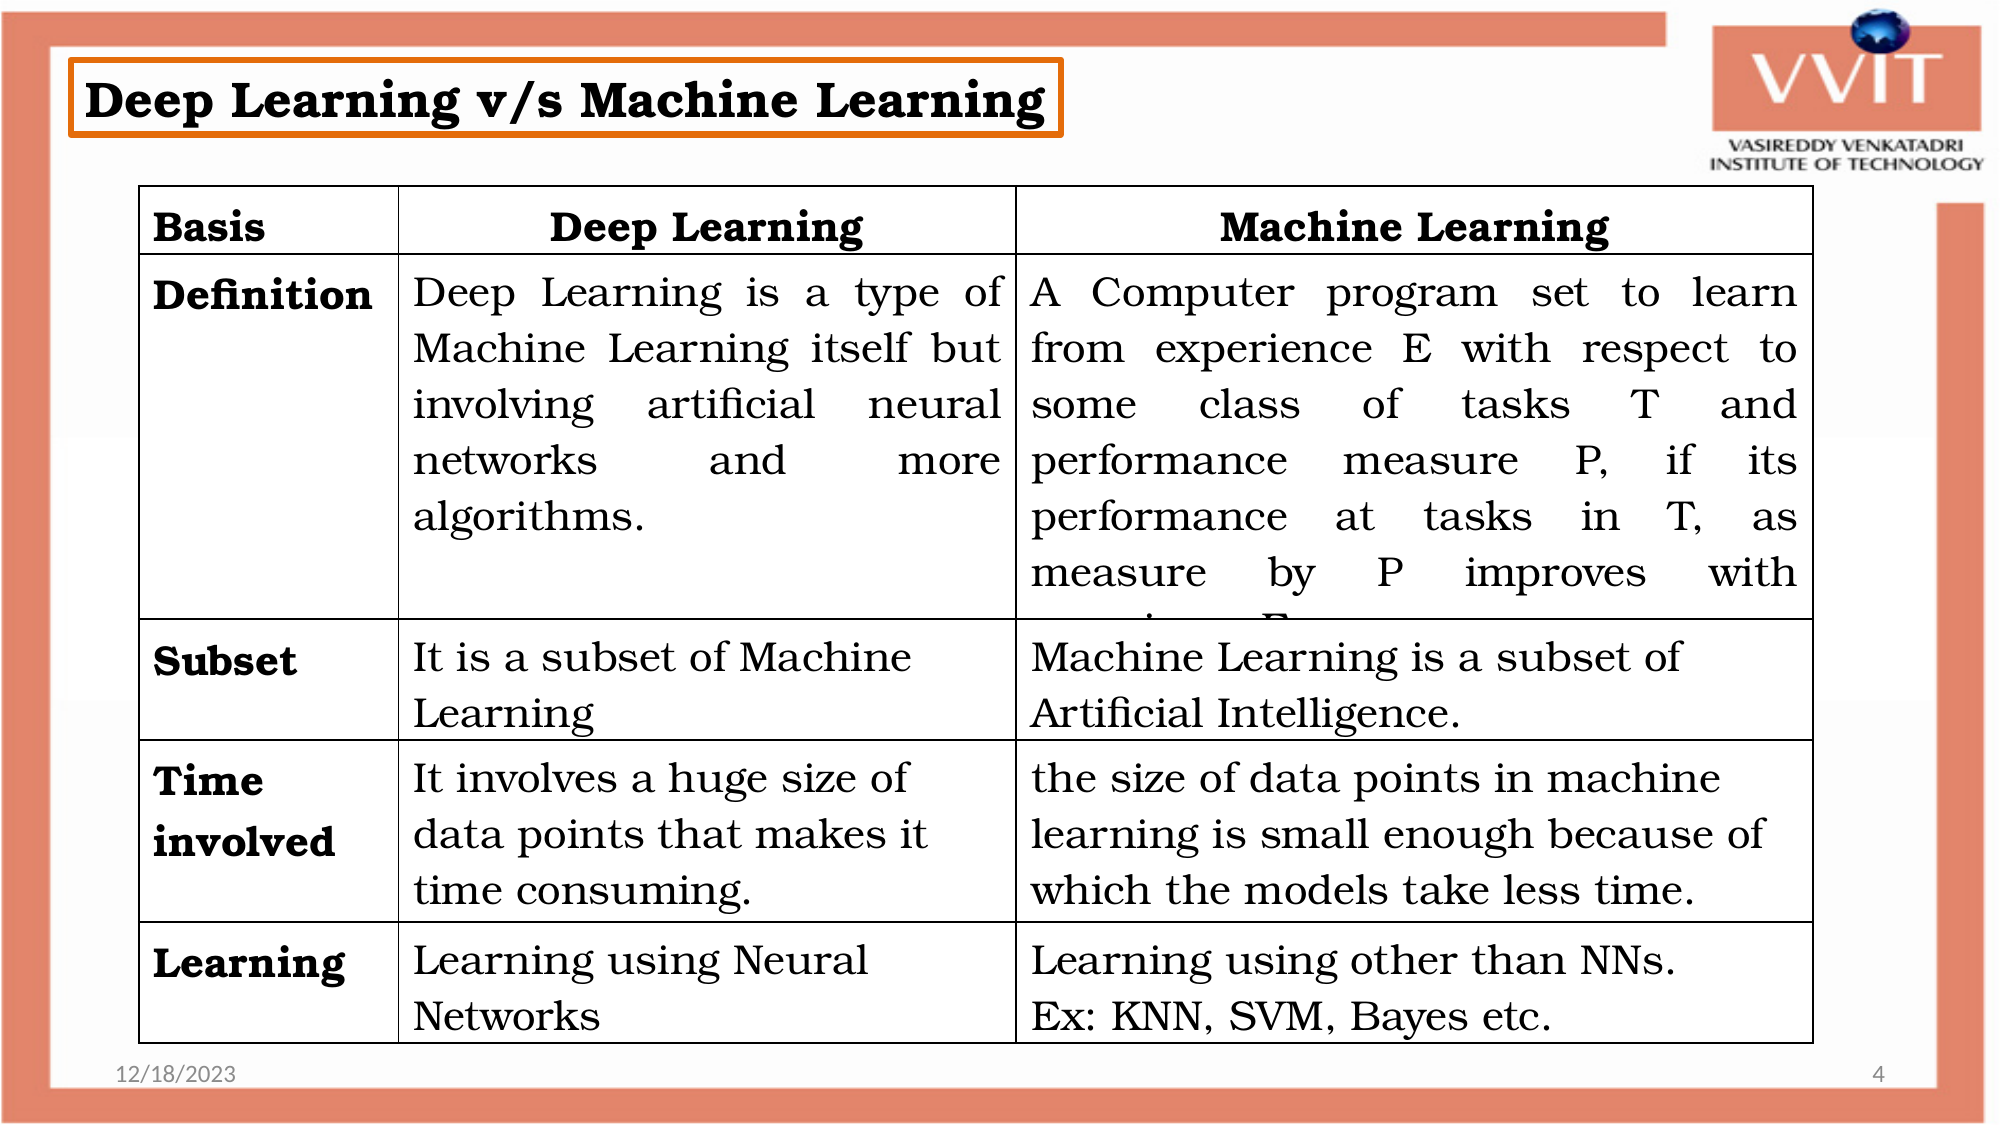

Deep Learning v/s Machine Learning
| Basis | Deep Learning | Machine Learning |
| --- | --- | --- |
| Definition | Deep Learning is a type of Machine Learning itself but involving artificial neural networks and more algorithms. | A Computer program set to learn from experience E with respect to some class of tasks T and performance measure P, if its performance at tasks in T, as measure by P improves with experience E. |
| Subset | It is a subset of Machine Learning | Machine Learning is a subset of Artificial Intelligence. |
| Time involved | It involves a huge size of data points that makes it time consuming. | the size of data points in machine learning is small enough because of which the models take less time. |
| Learning | Learning using Neural Networks | Learning using other than NNs. Ex: KNN, SVM, Bayes etc. |
12/18/2023
4